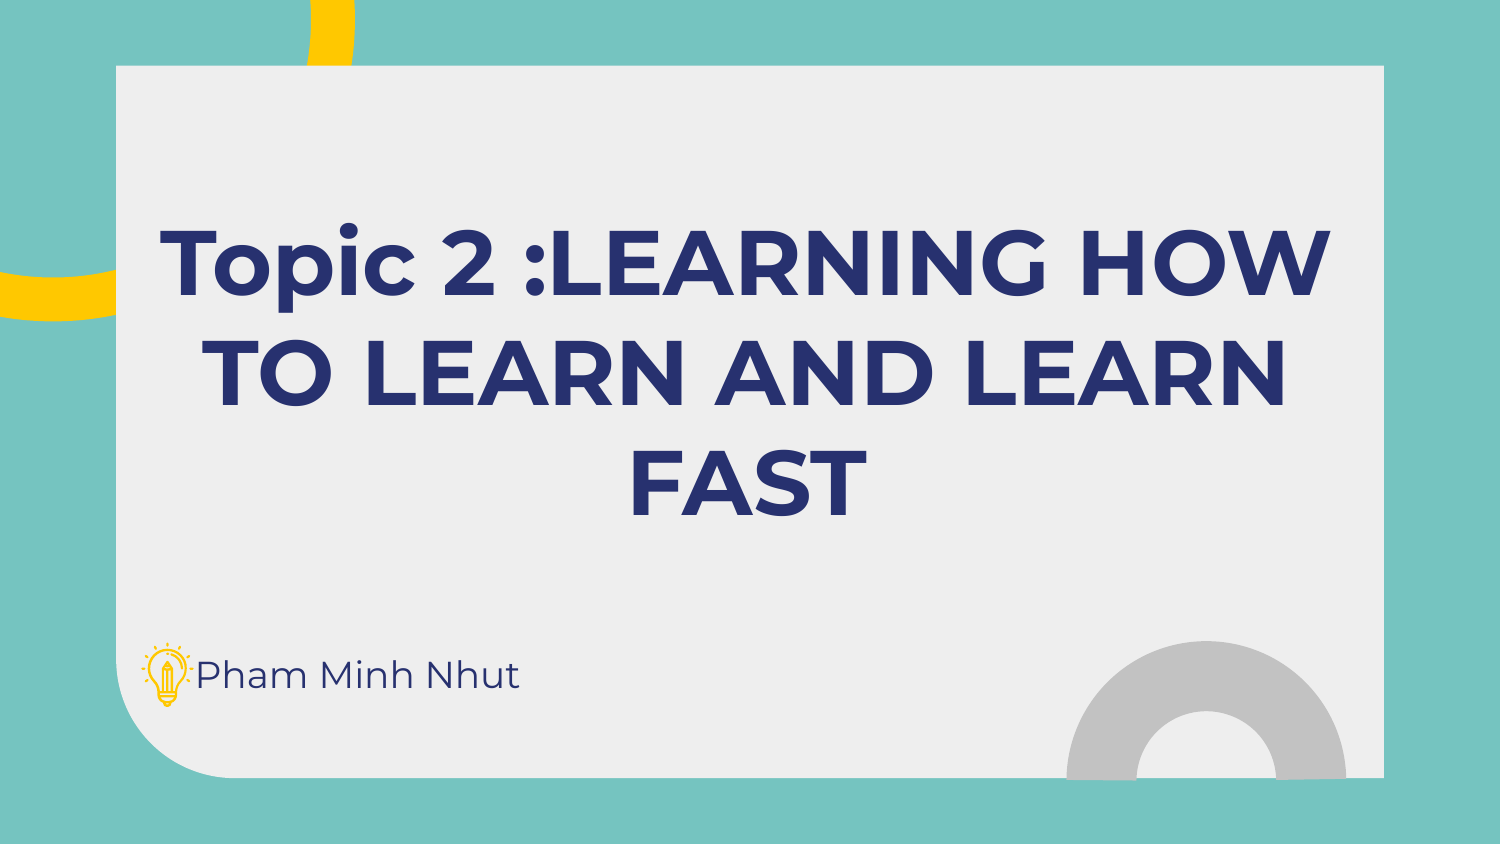

# Topic 2 :LEARNING HOW TO LEARN AND LEARN FAST

Pham Minh Nhut